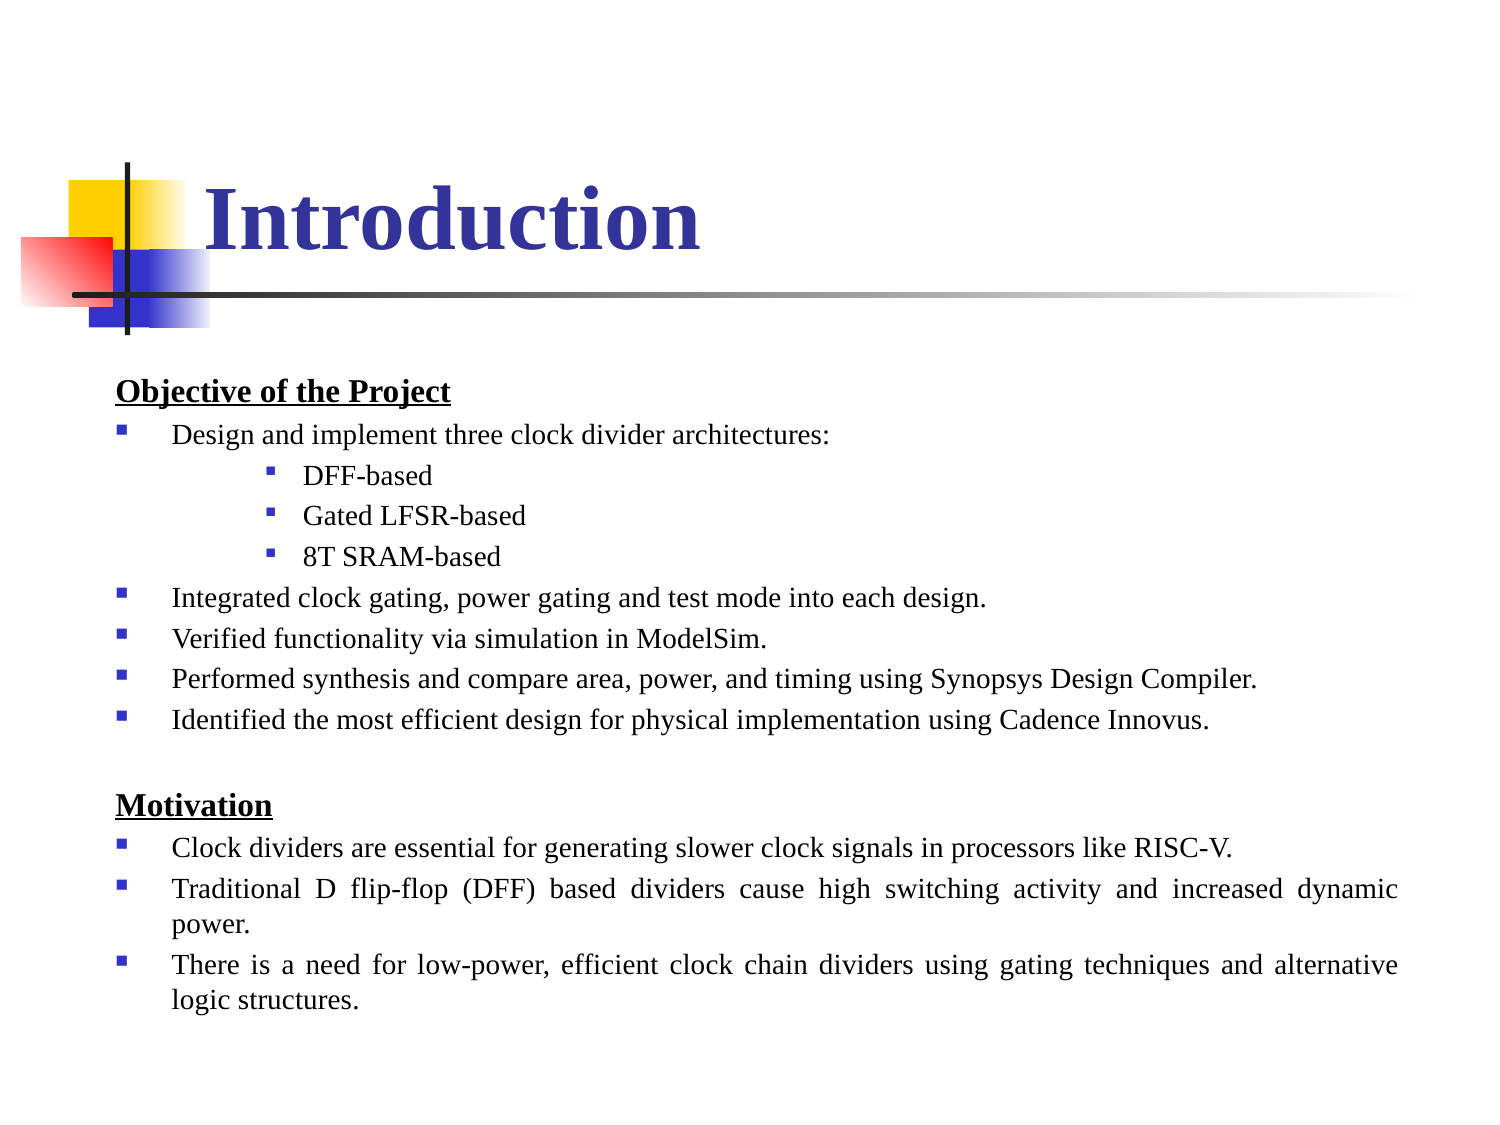

# Introduction
Objective of the Project
Design and implement three clock divider architectures:
DFF-based
Gated LFSR-based
8T SRAM-based
Integrated clock gating, power gating and test mode into each design.
Verified functionality via simulation in ModelSim.
Performed synthesis and compare area, power, and timing using Synopsys Design Compiler.
Identified the most efficient design for physical implementation using Cadence Innovus.

Motivation
Clock dividers are essential for generating slower clock signals in processors like RISC-V.
Traditional D flip-flop (DFF) based dividers cause high switching activity and increased dynamic power.
There is a need for low-power, efficient clock chain dividers using gating techniques and alternative logic structures.

2